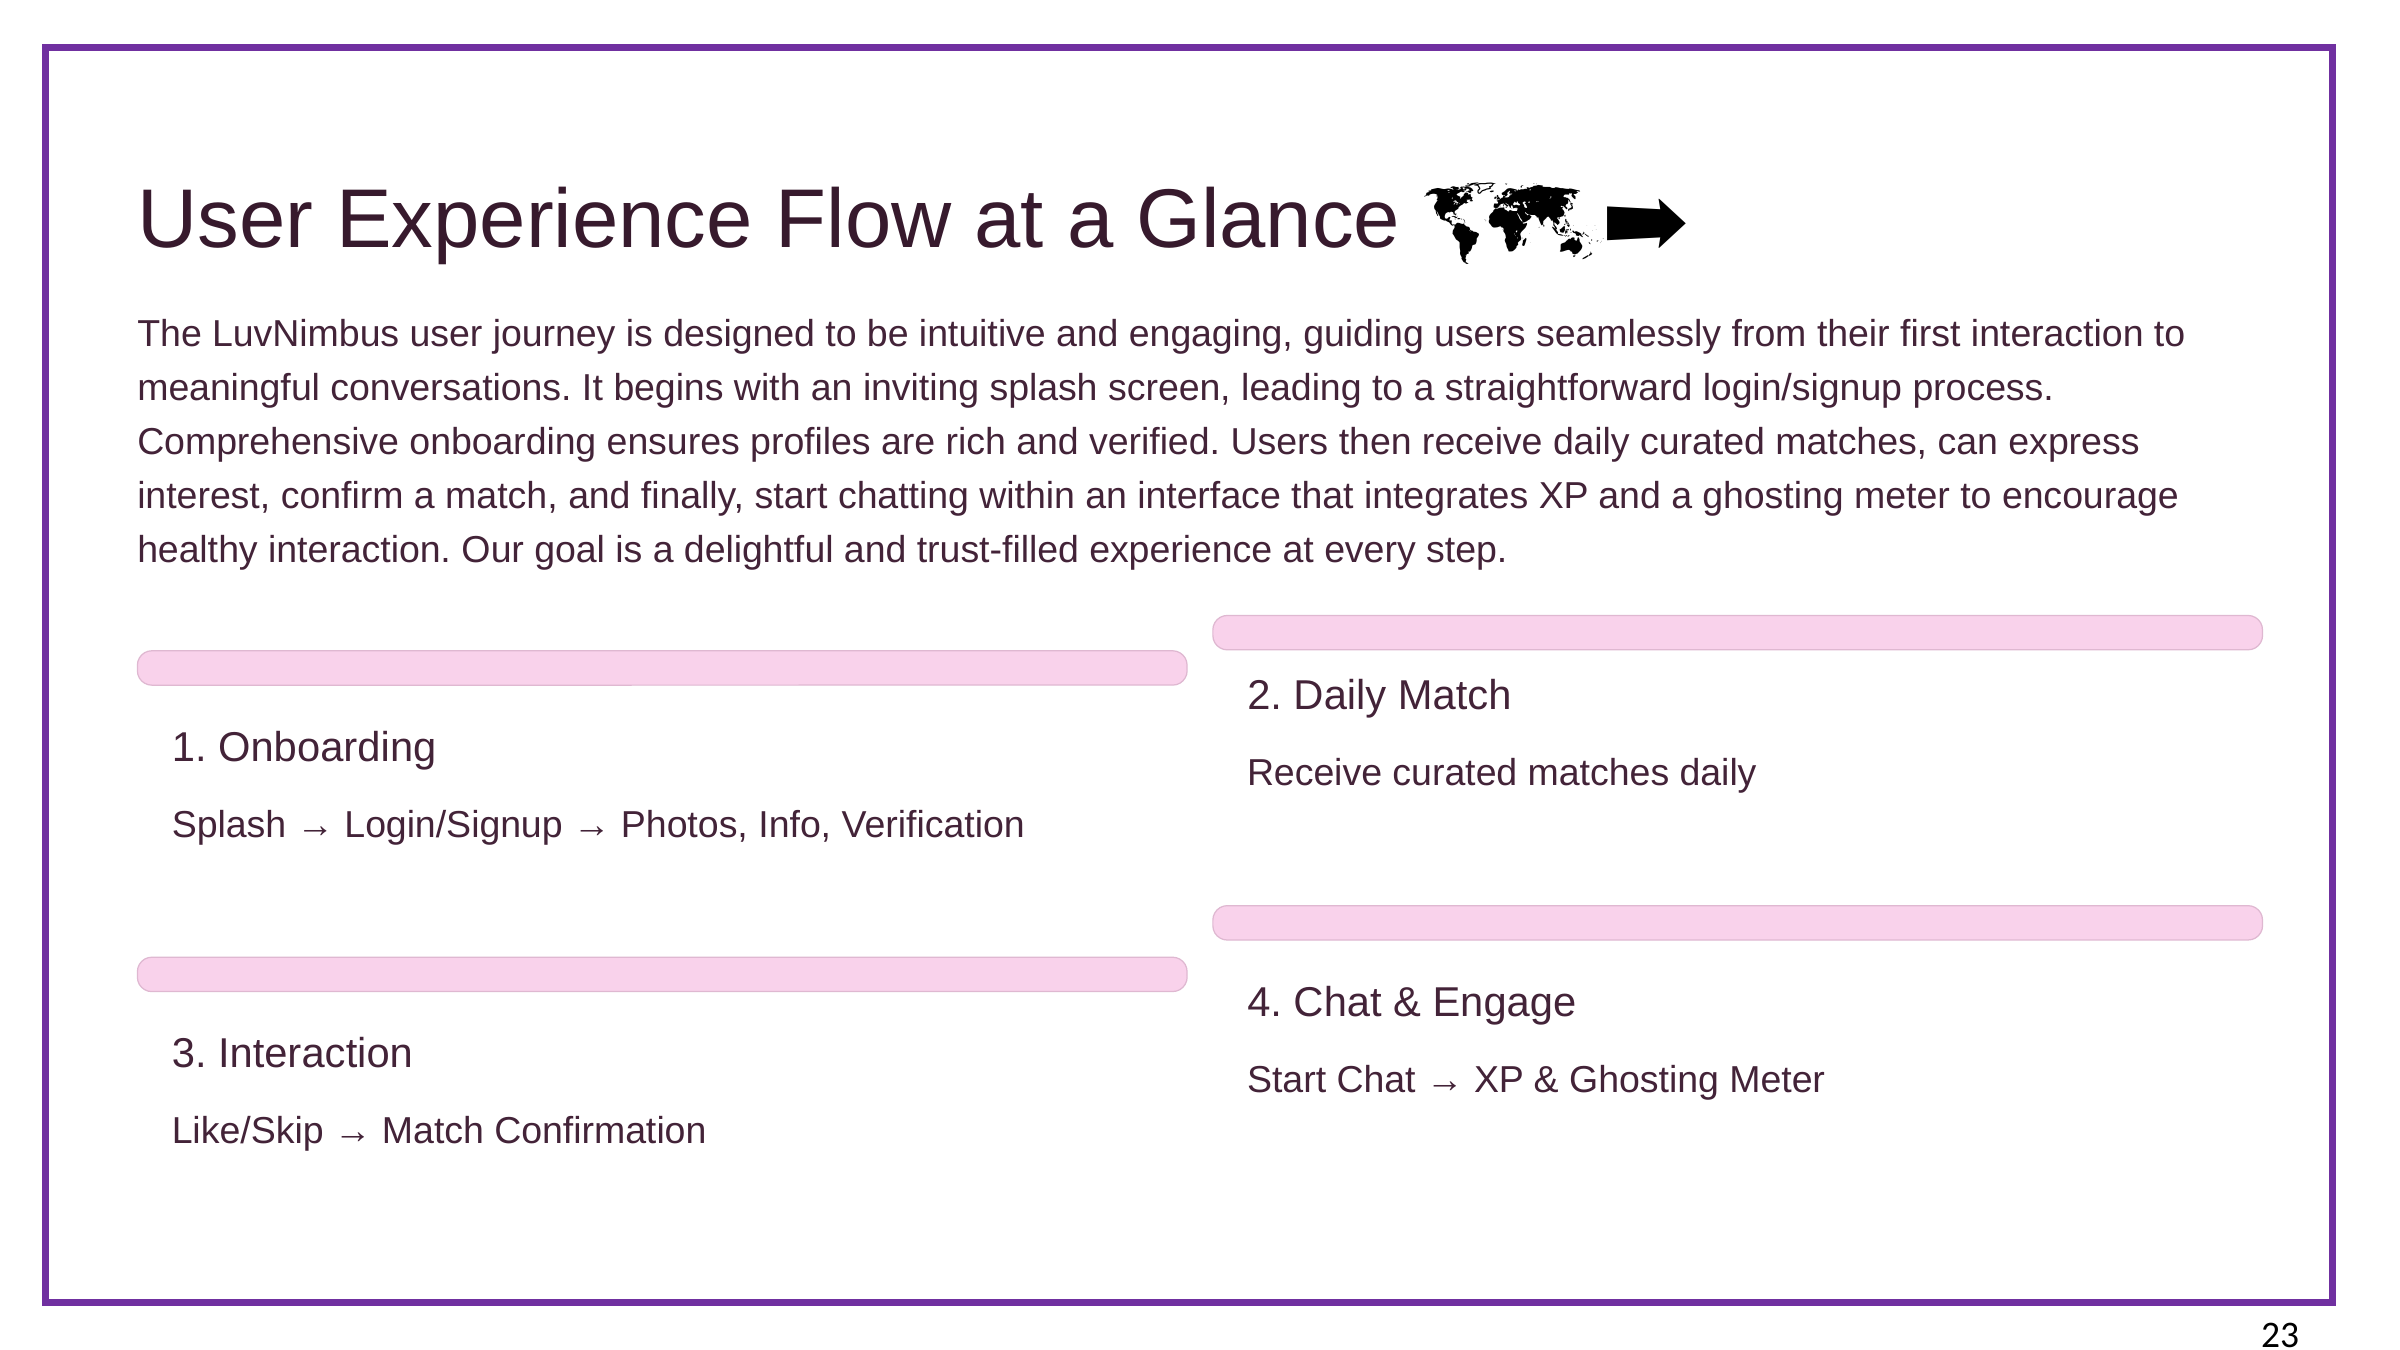

User Experience Flow at a Glance 🗺️➡️
The LuvNimbus user journey is designed to be intuitive and engaging, guiding users seamlessly from their first interaction to meaningful conversations. It begins with an inviting splash screen, leading to a straightforward login/signup process. Comprehensive onboarding ensures profiles are rich and verified. Users then receive daily curated matches, can express interest, confirm a match, and finally, start chatting within an interface that integrates XP and a ghosting meter to encourage healthy interaction. Our goal is a delightful and trust-filled experience at every step.

2. Daily Match
1. Onboarding
Receive curated matches daily
Splash → Login/Signup → Photos, Info, Verification

4. Chat & Engage
3. Interaction
Start Chat → XP & Ghosting Meter
Like/Skip → Match Confirmation
23